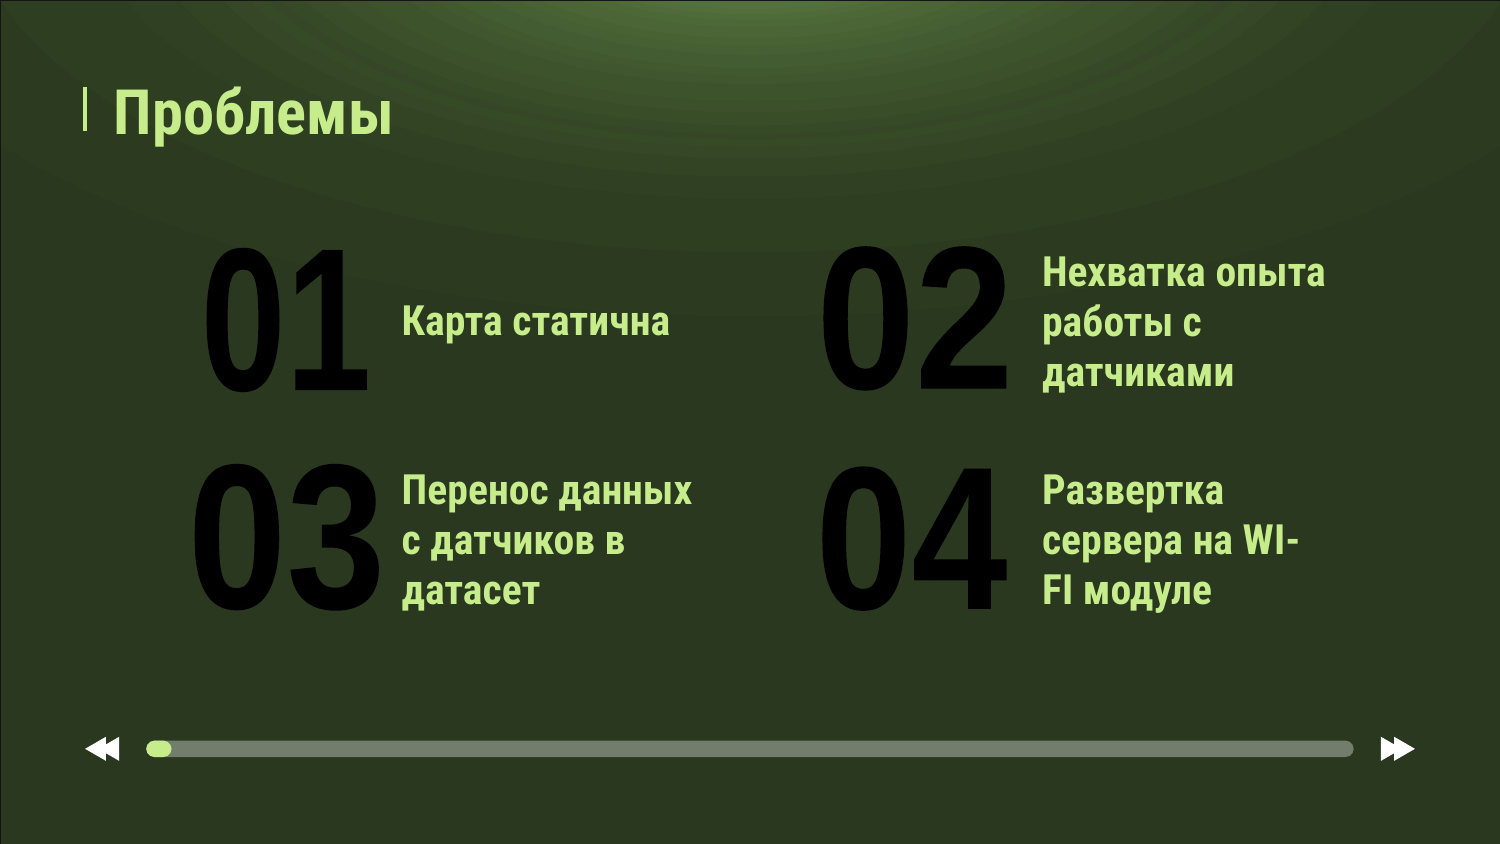

Проблемы
Нехватка опыта работы с датчиками
02
01
# Карта статична
Перенос данных с датчиков в датасет
03
04
Развертка сервера на WI-FI модуле